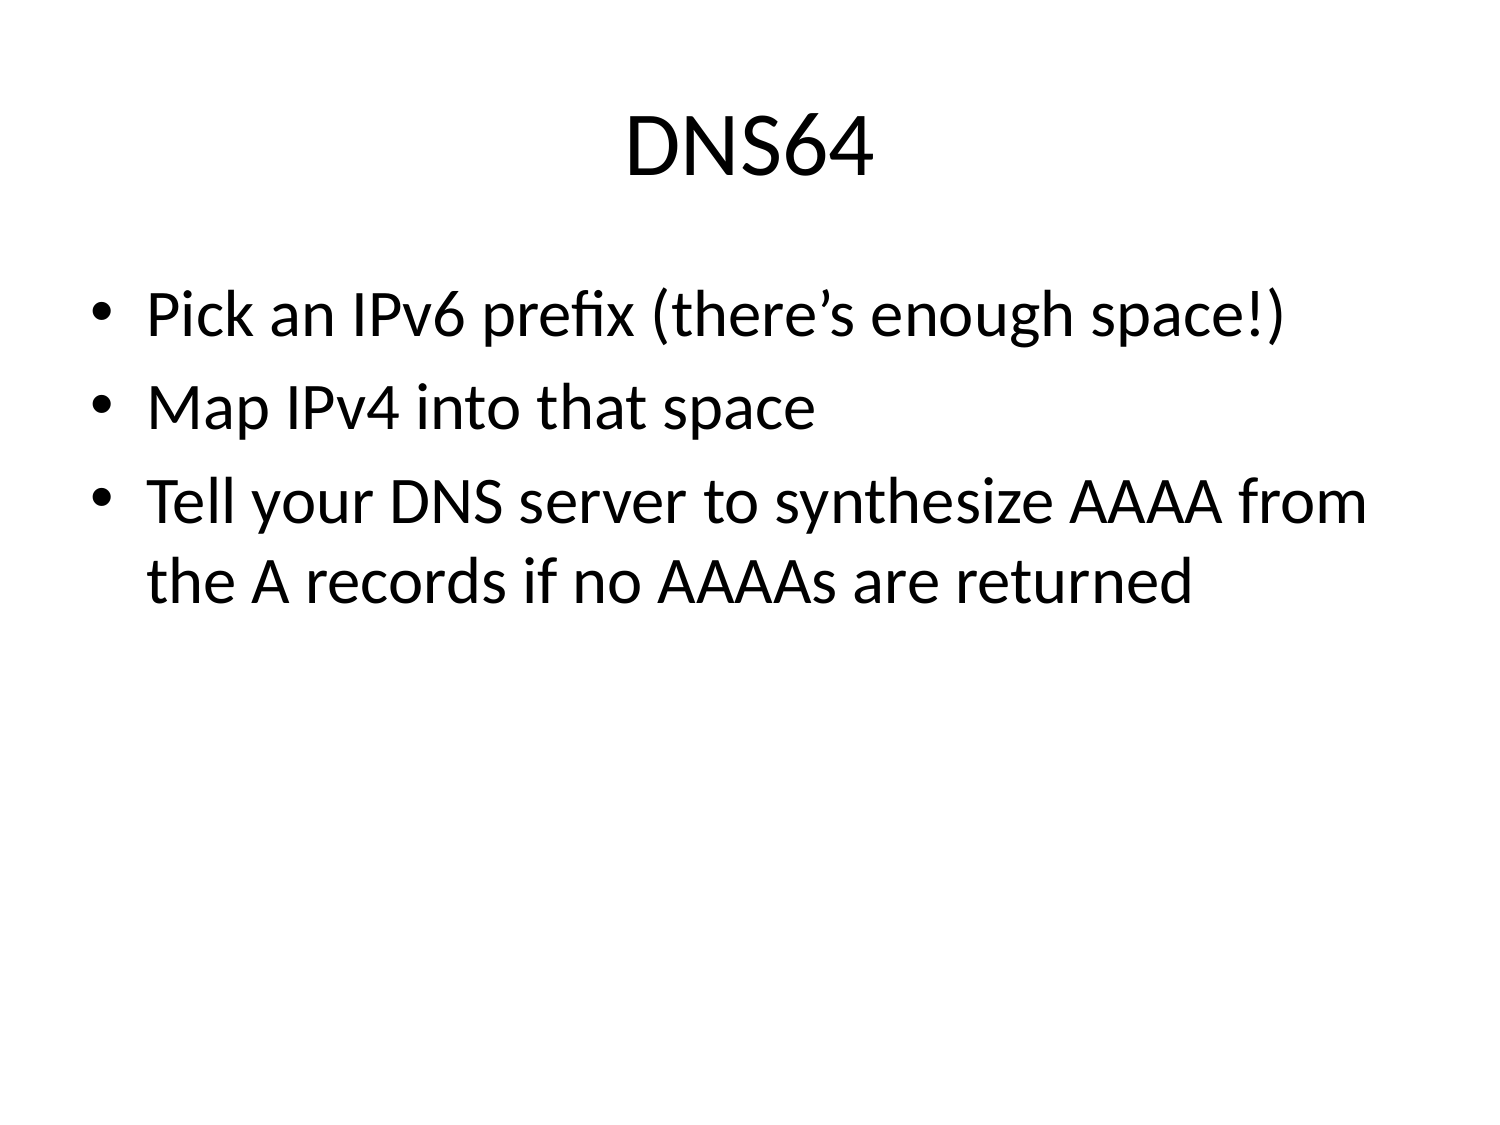

# DNS64
Pick an IPv6 prefix (there’s enough space!)
Map IPv4 into that space
Tell your DNS server to synthesize AAAA from the A records if no AAAAs are returned